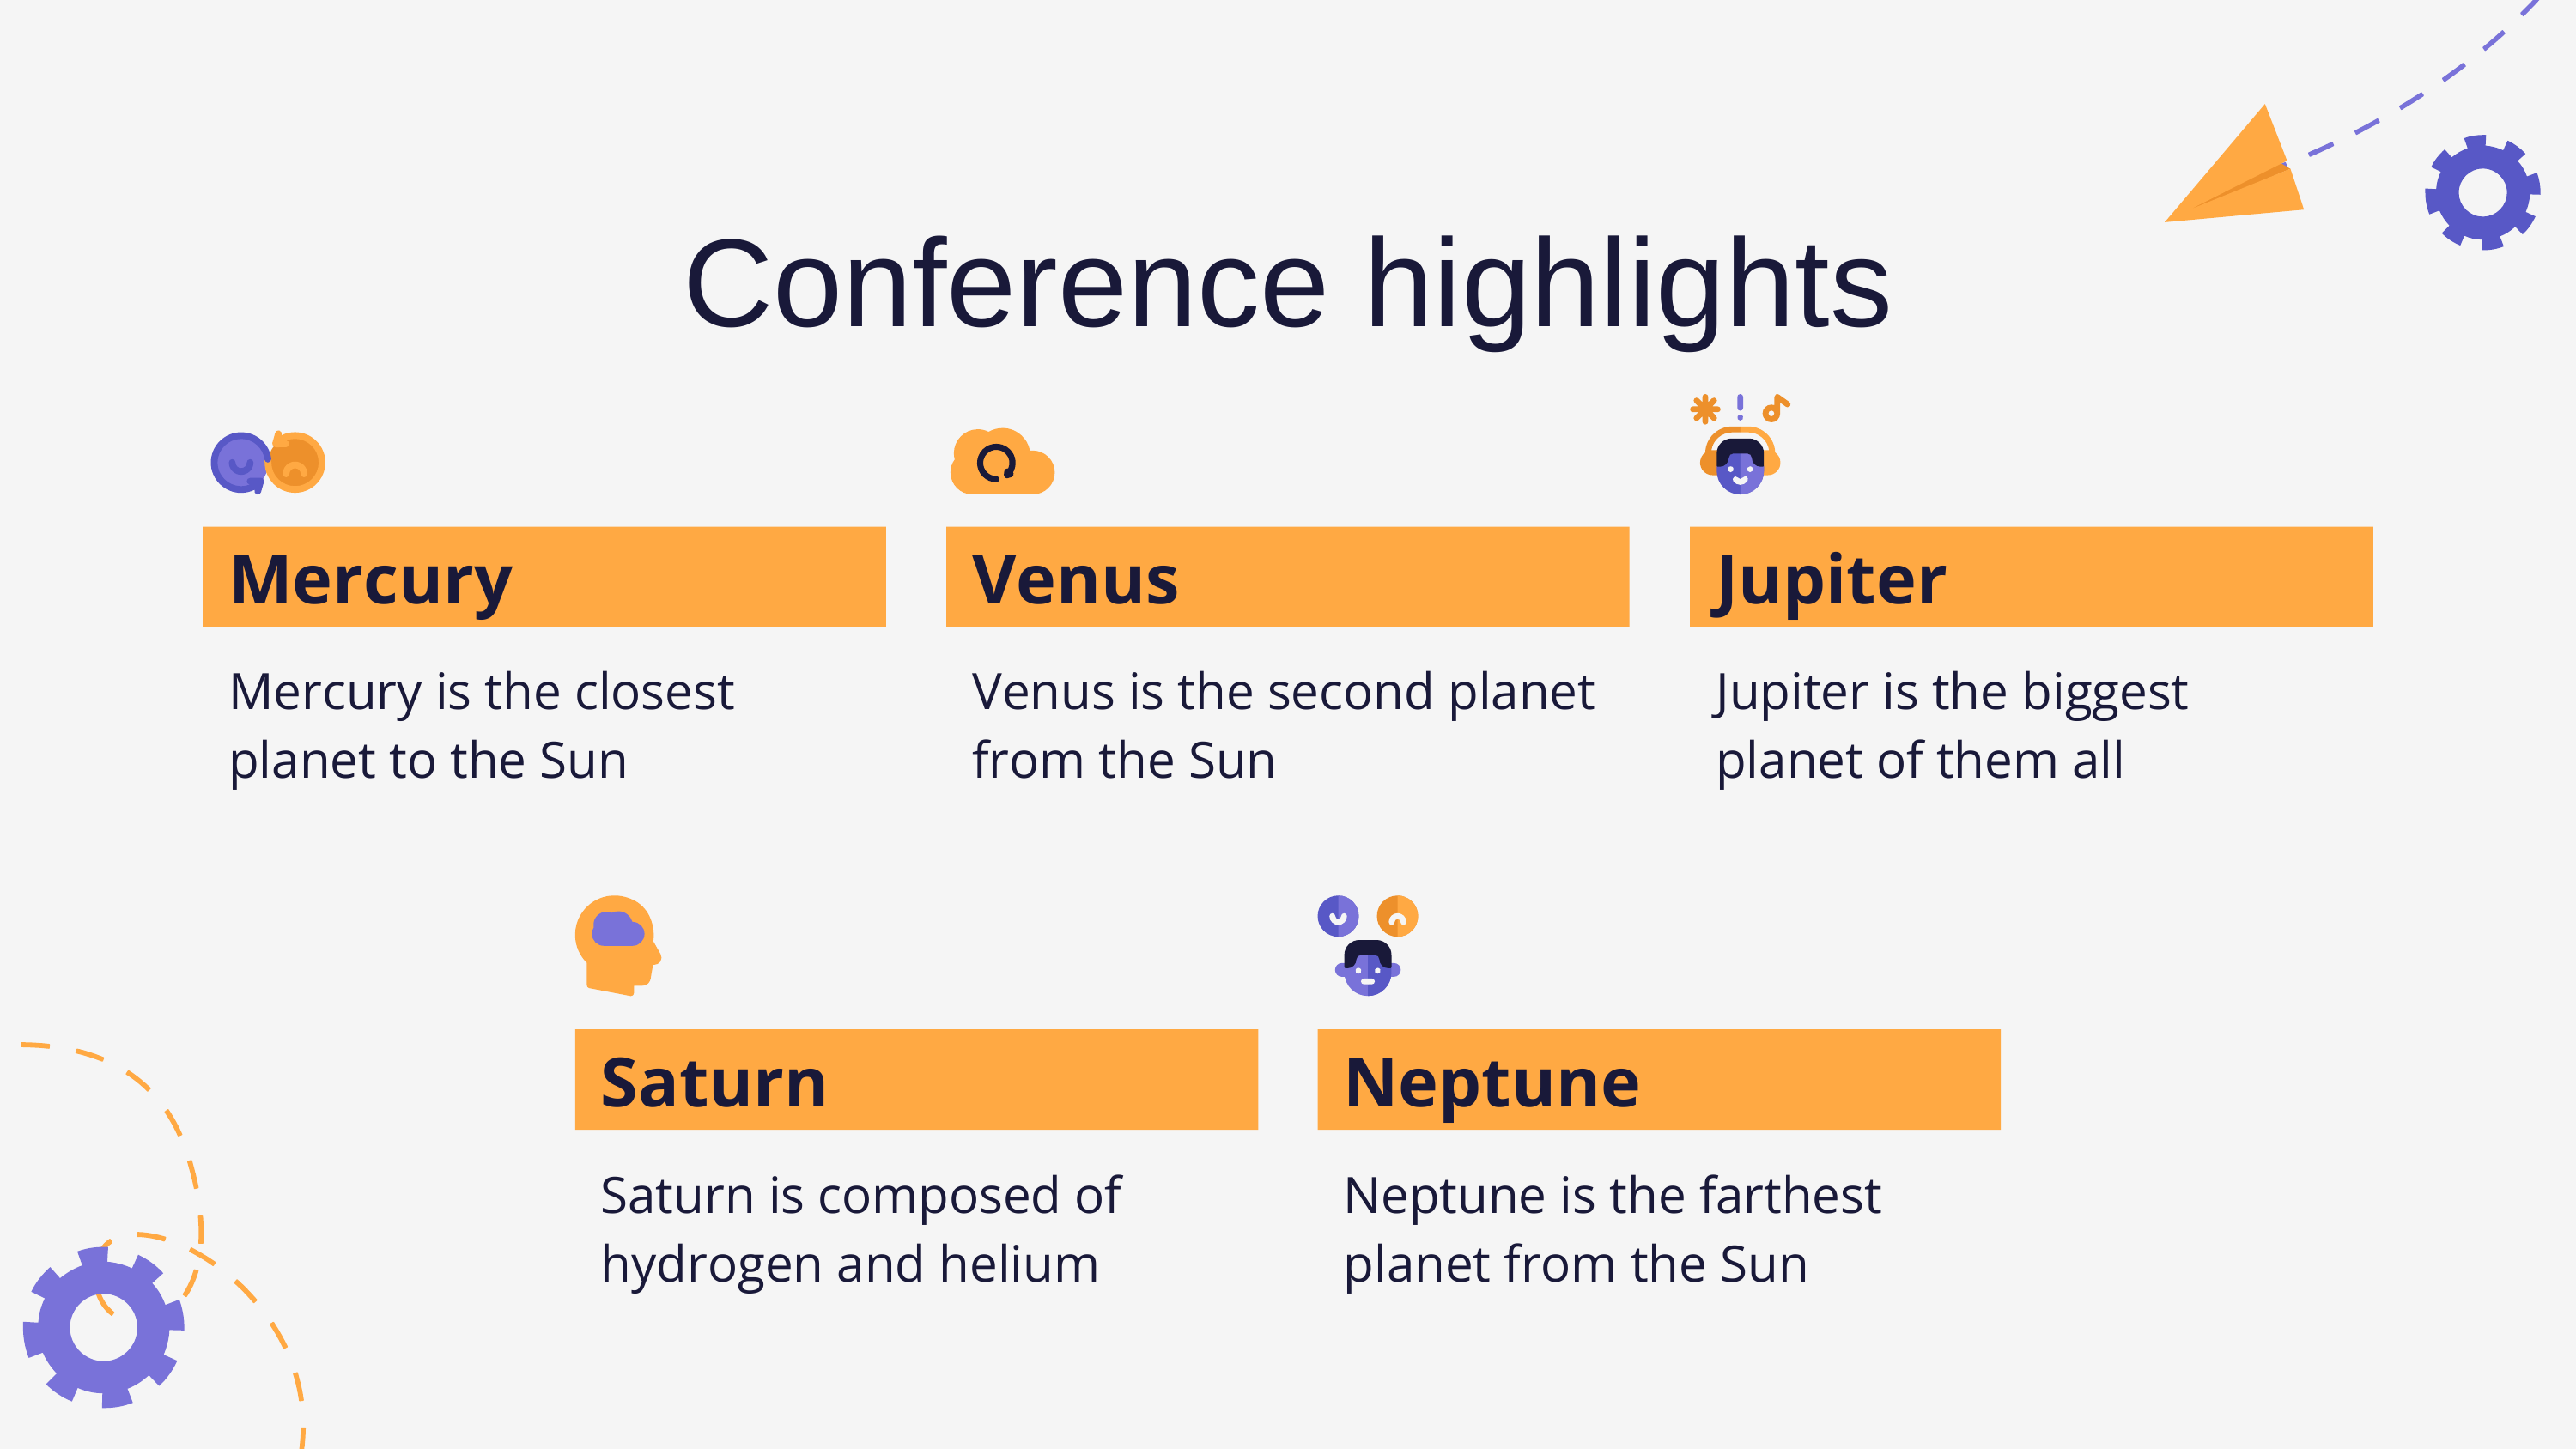

# Conference highlights

Mercury
Venus
Jupiter
Mercury is the closest planet to the Sun
Venus is the second planet from the Sun
Jupiter is the biggest planet of them all

Saturn
Neptune
Saturn is composed of hydrogen and helium
Neptune is the farthest planet from the Sun